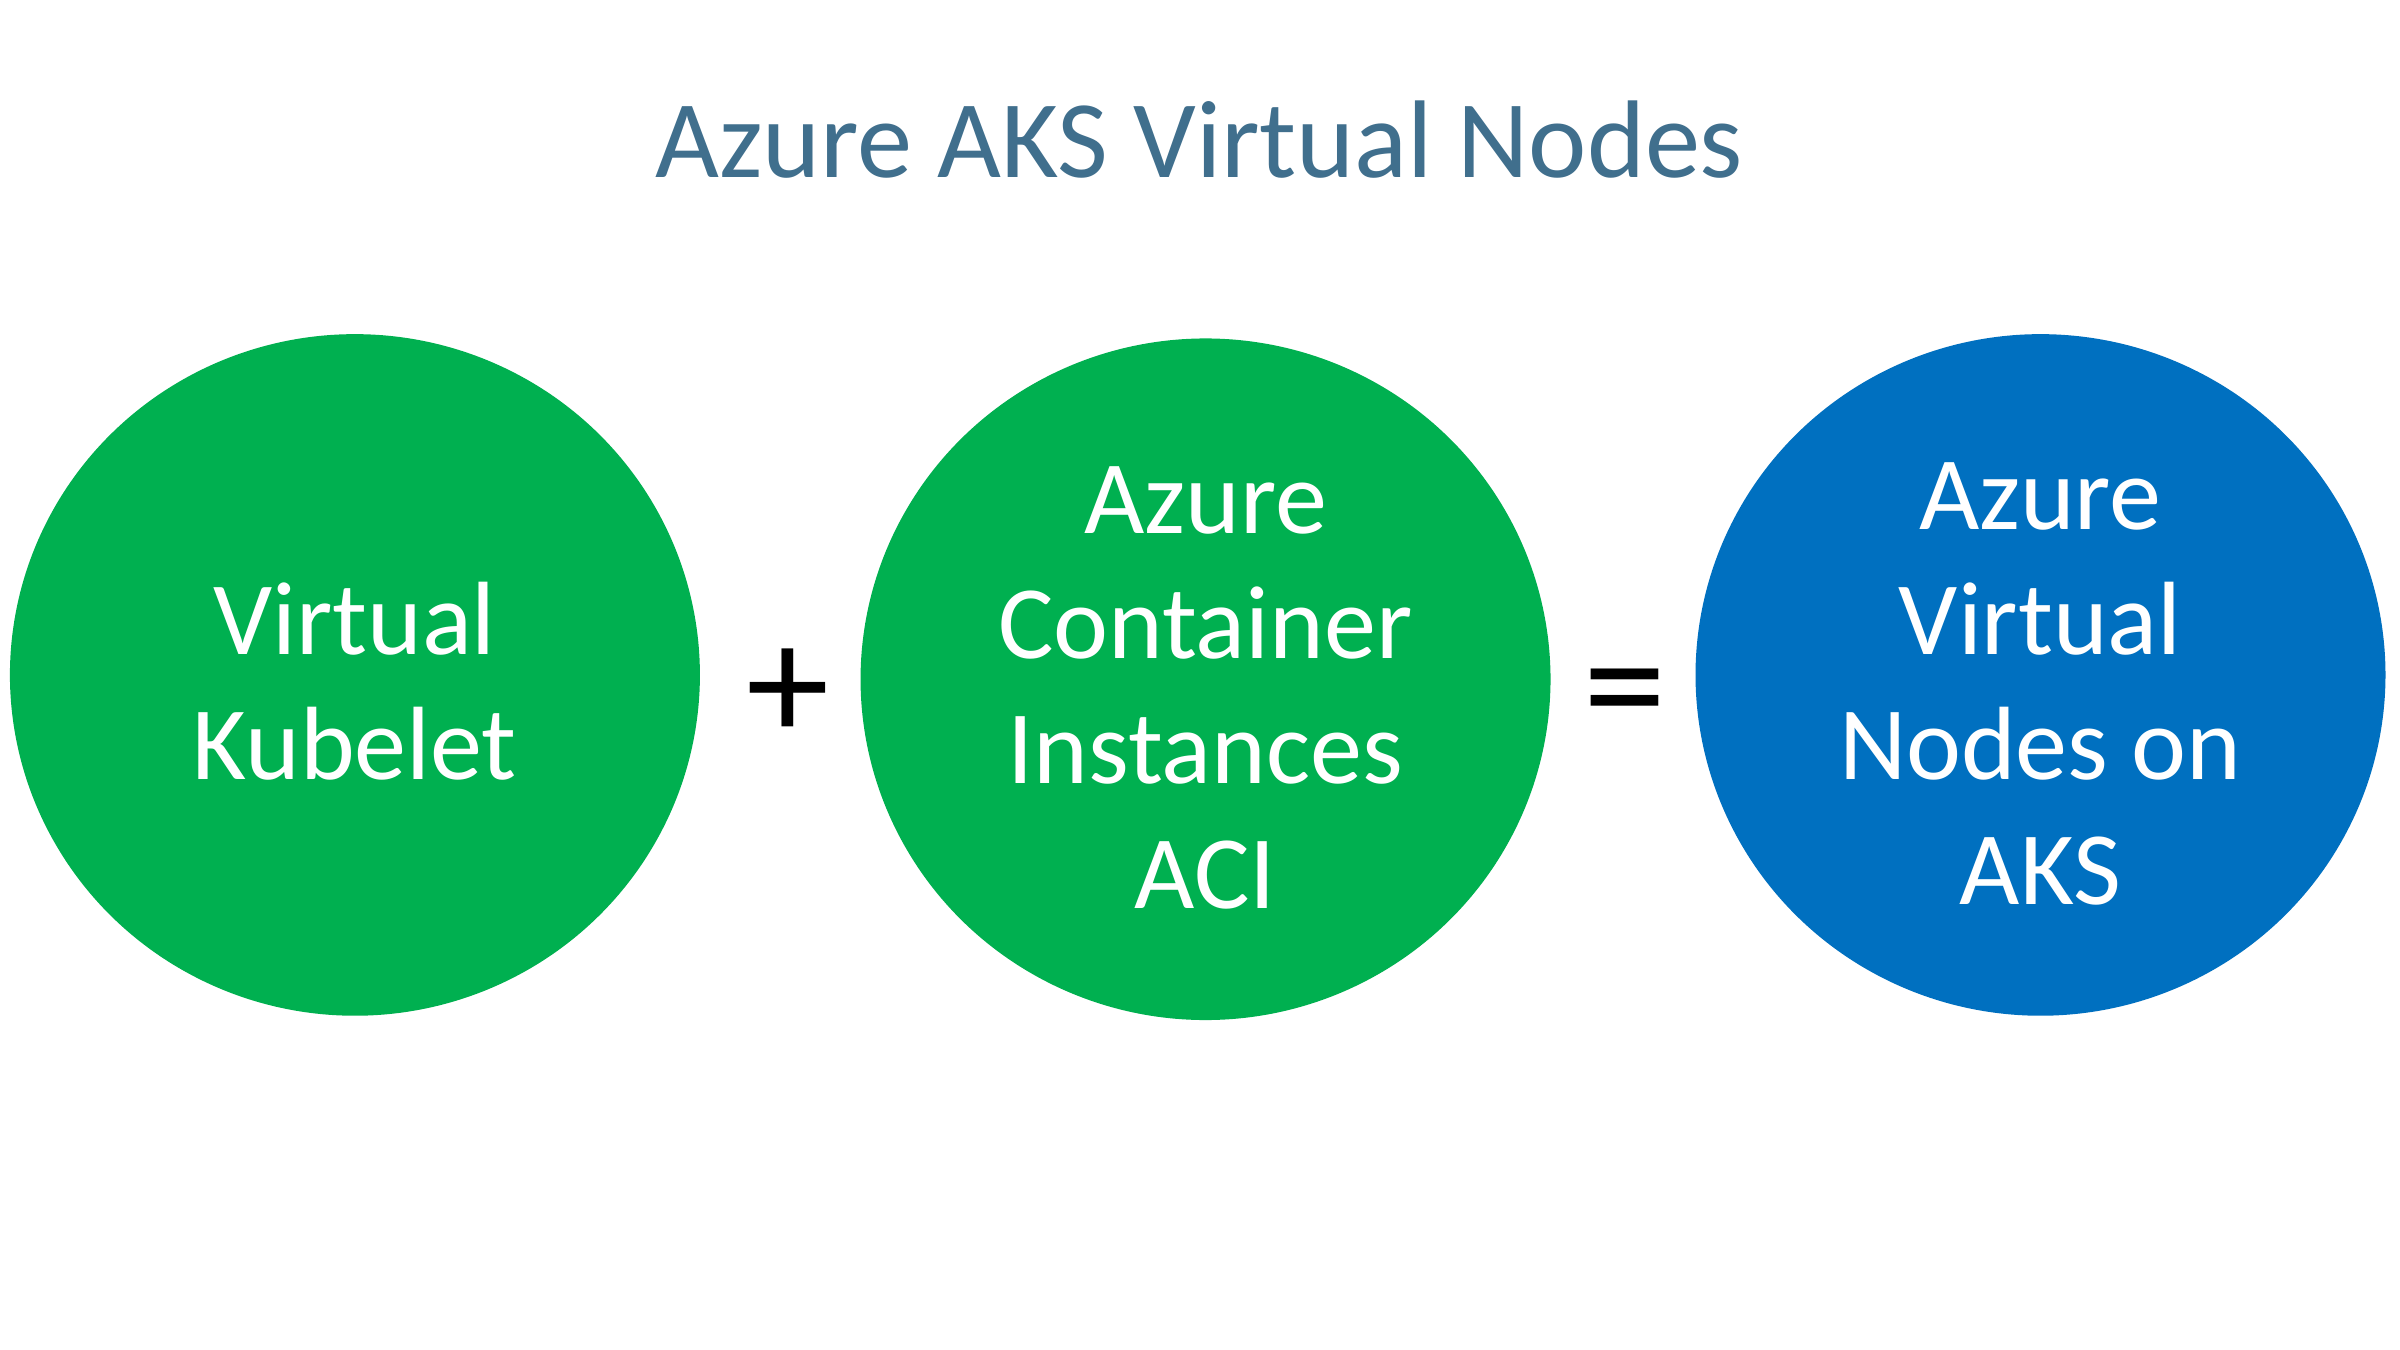

# Azure AKS Virtual Nodes
Azure Virtual Nodes on
AKS
Virtual Kubelet
Azure Container Instances
ACI
=
+
© Kalyan Reddy Daida